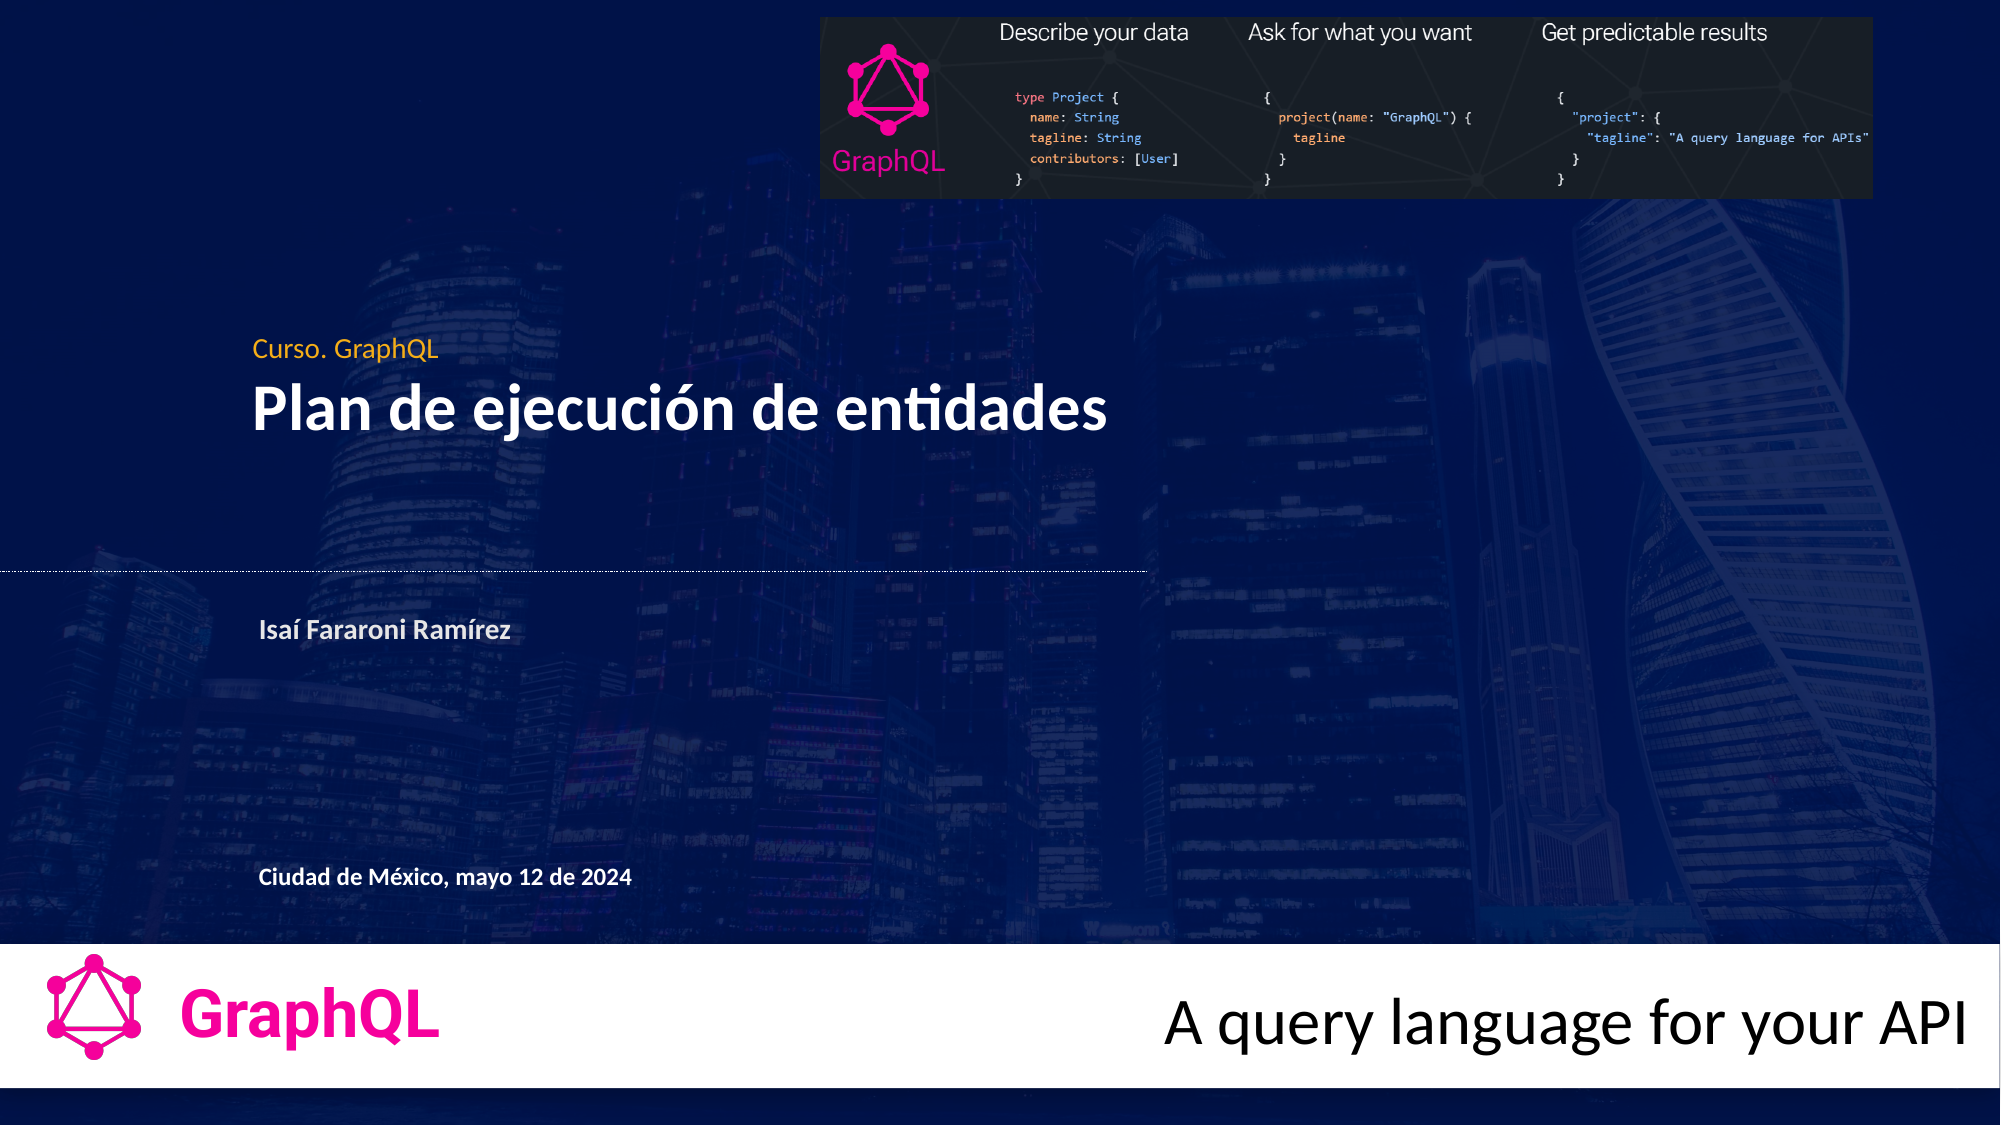

Curso. GraphQL
Plan de ejecución de entidades

Isaí Fararoni Ramírez
Ciudad de México, mayo 12 de 2024